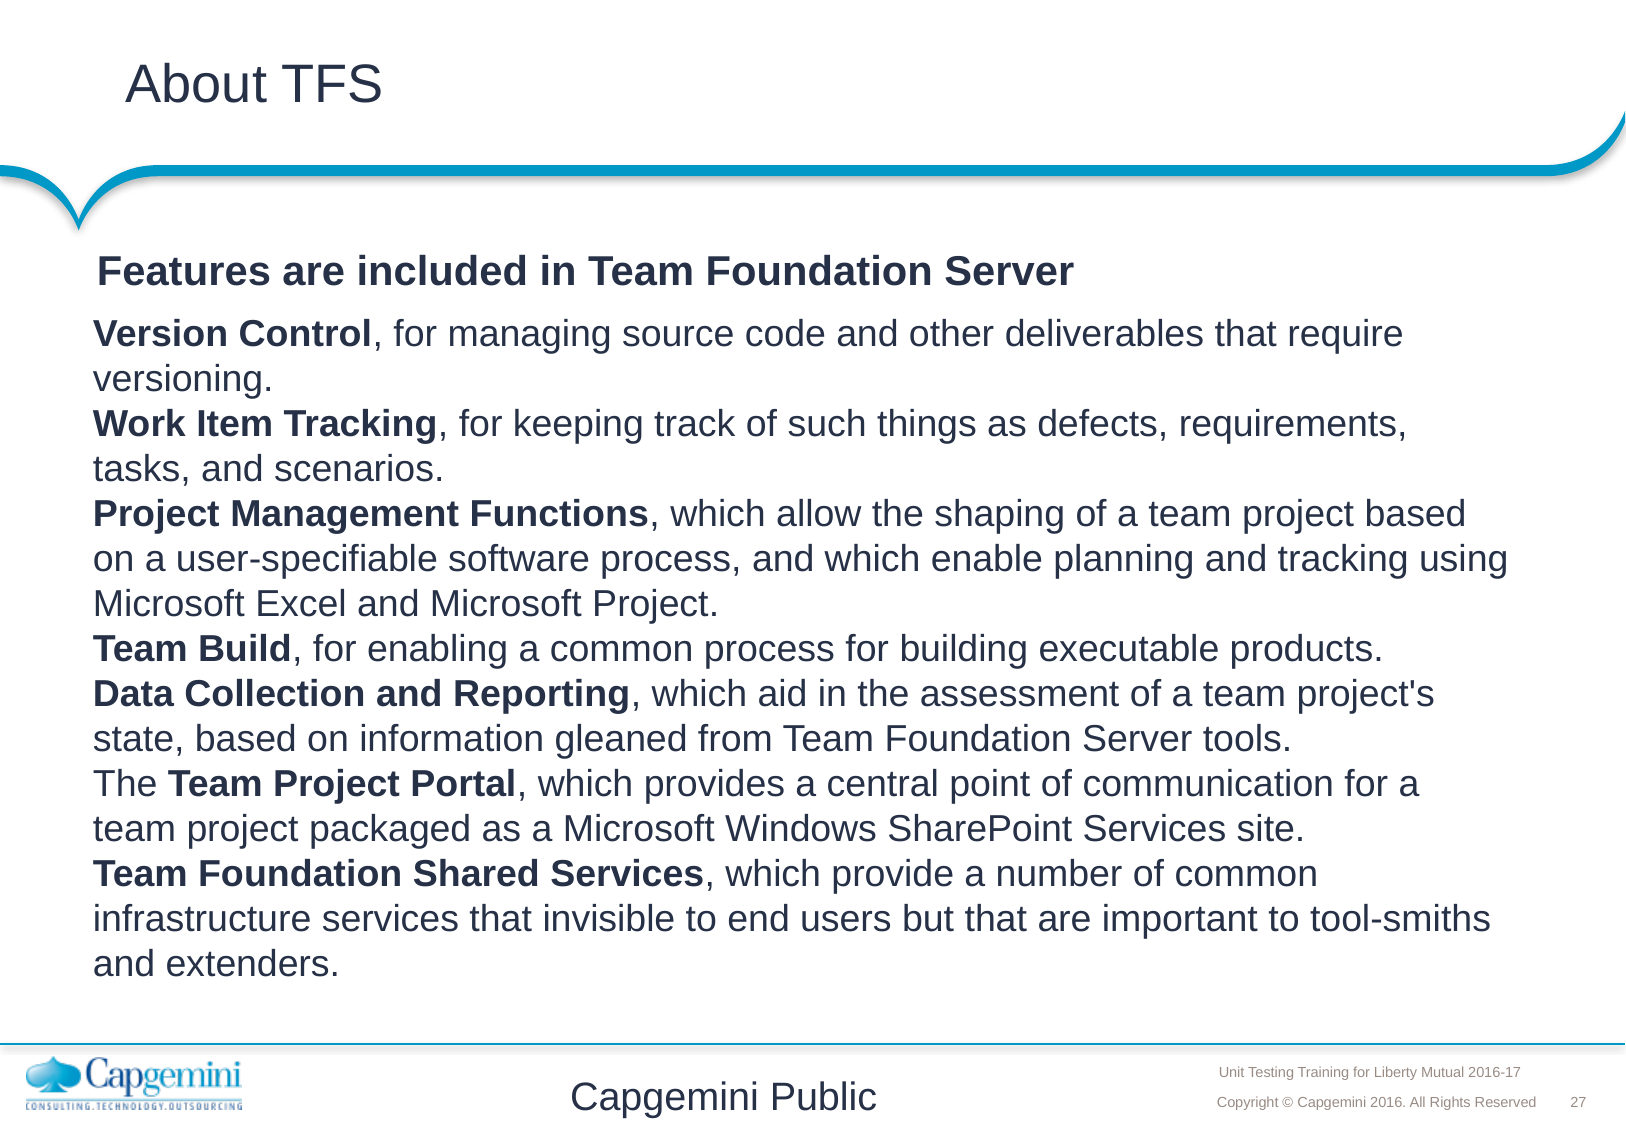

# About TFS
Features are included in Team Foundation Server
Version Control, for managing source code and other deliverables that require versioning.
Work Item Tracking, for keeping track of such things as defects, requirements, tasks, and scenarios.
Project Management Functions, which allow the shaping of a team project based on a user-specifiable software process, and which enable planning and tracking using Microsoft Excel and Microsoft Project.
Team Build, for enabling a common process for building executable products.
Data Collection and Reporting, which aid in the assessment of a team project's state, based on information gleaned from Team Foundation Server tools.
The Team Project Portal, which provides a central point of communication for a team project packaged as a Microsoft Windows SharePoint Services site.
Team Foundation Shared Services, which provide a number of common infrastructure services that invisible to end users but that are important to tool-smiths and extenders.
Capgemini Public